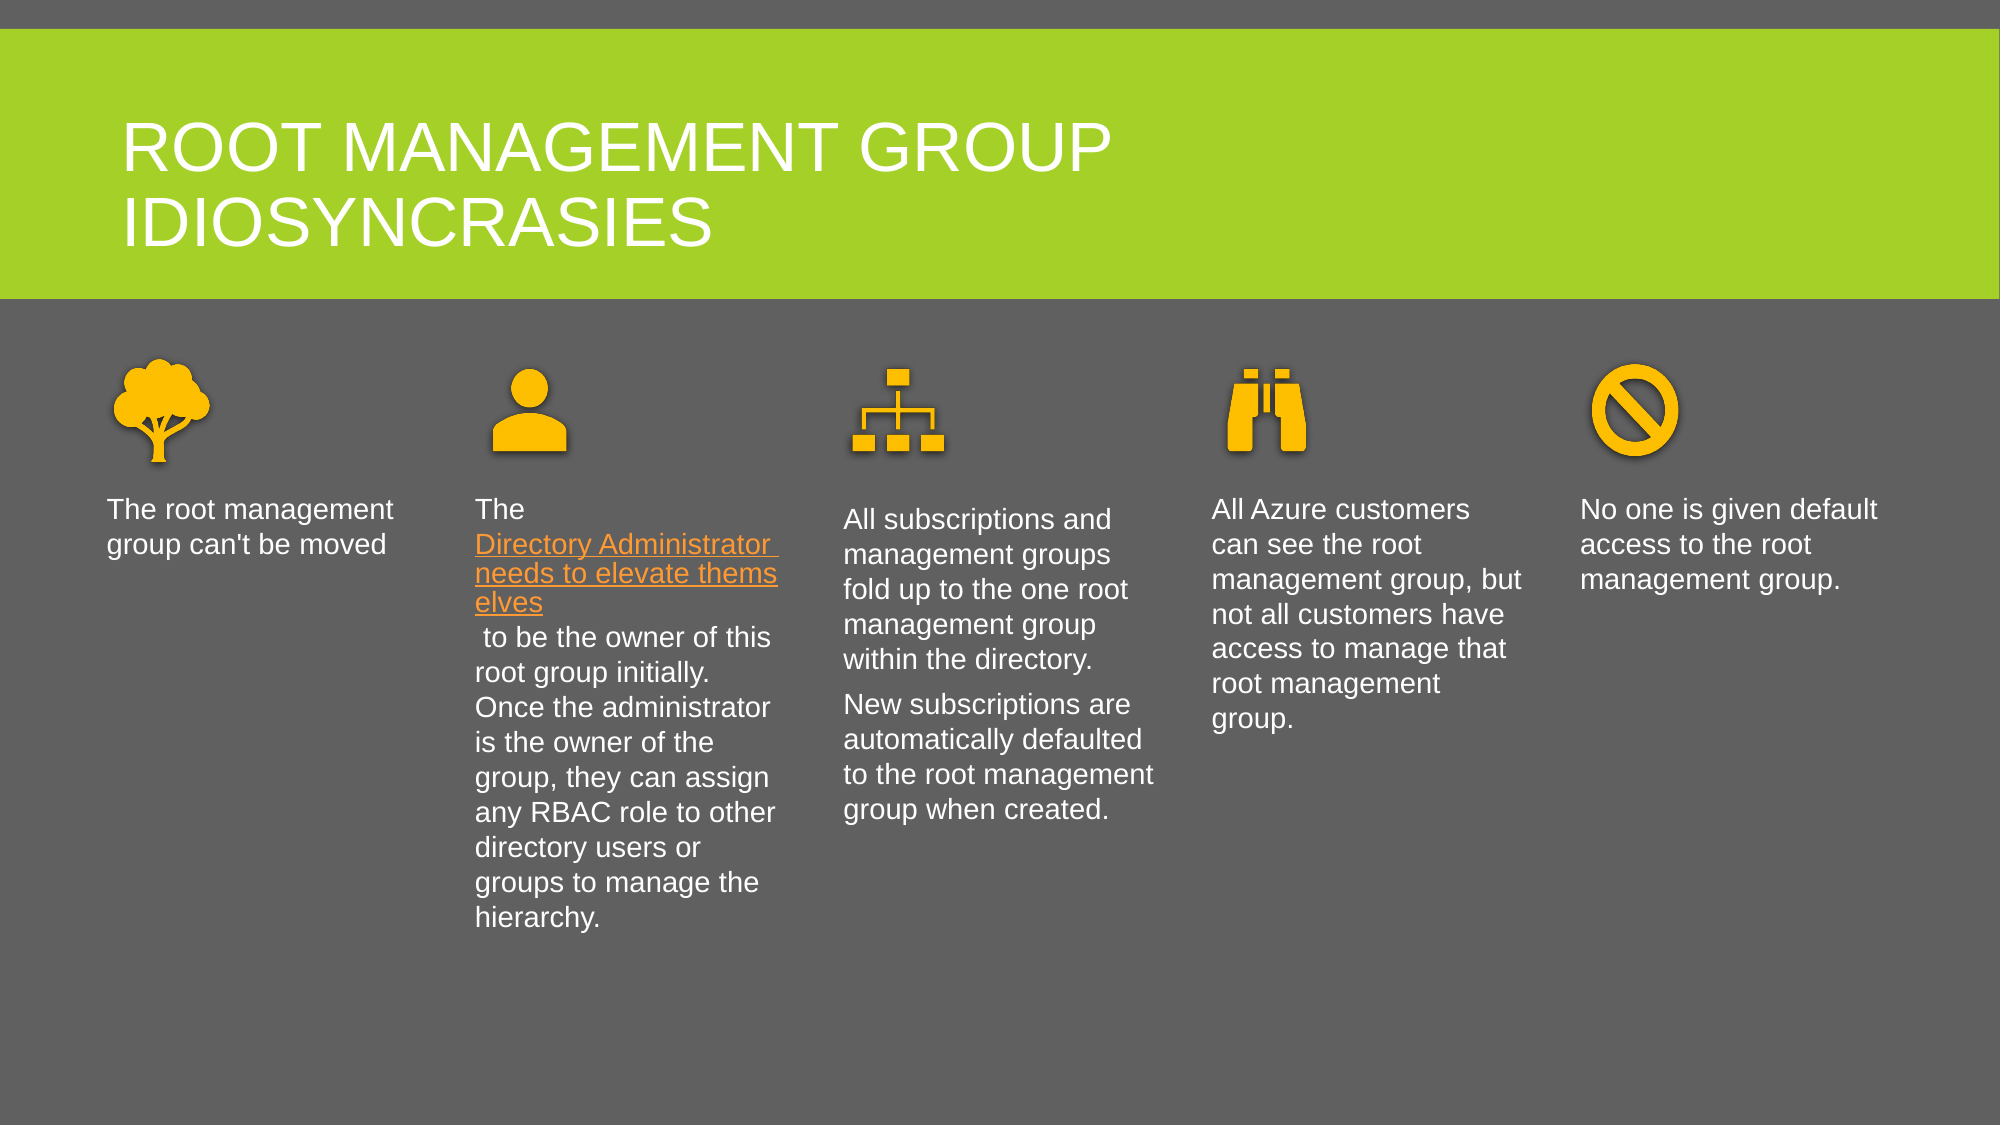

# Root Management Group Idiosyncrasies
The root management group can't be moved
The Directory Administrator needs to elevate themselves to be the owner of this root group initially. Once the administrator is the owner of the group, they can assign any RBAC role to other directory users or groups to manage the hierarchy.
All subscriptions and management groups fold up to the one root management group within the directory.
New subscriptions are automatically defaulted to the root management group when created.
All Azure customers can see the root management group, but not all customers have access to manage that root management group.
No one is given default access to the root management group.